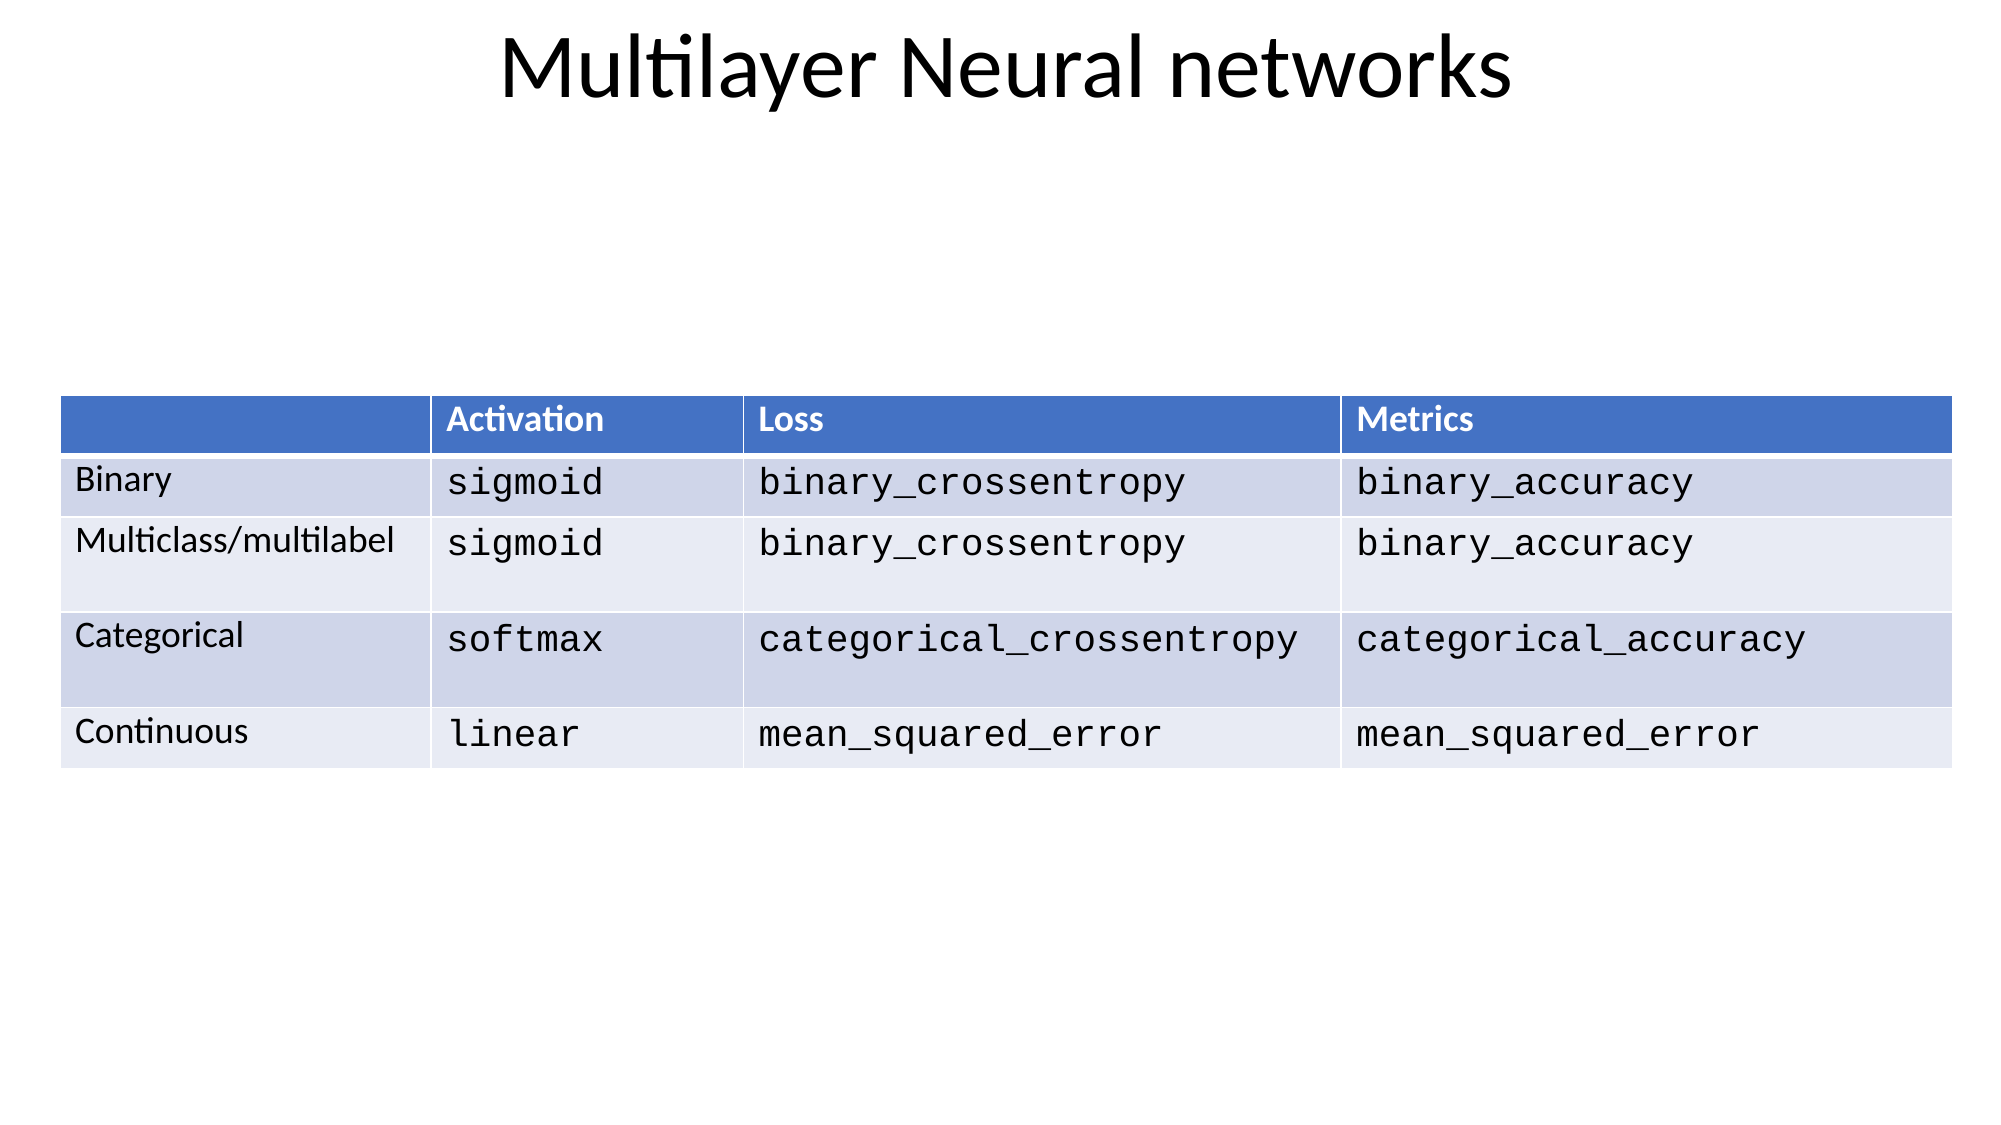

Multilayer Neural networks
|  | Activation | Loss | Metrics |
| --- | --- | --- | --- |
| Binary | sigmoid | binary\_crossentropy | binary\_accuracy |
| Multiclass/multilabel | sigmoid | binary\_crossentropy | binary\_accuracy |
| Categorical | softmax | categorical\_crossentropy | categorical\_accuracy |
| Continuous | linear | mean\_squared\_error | mean\_squared\_error |